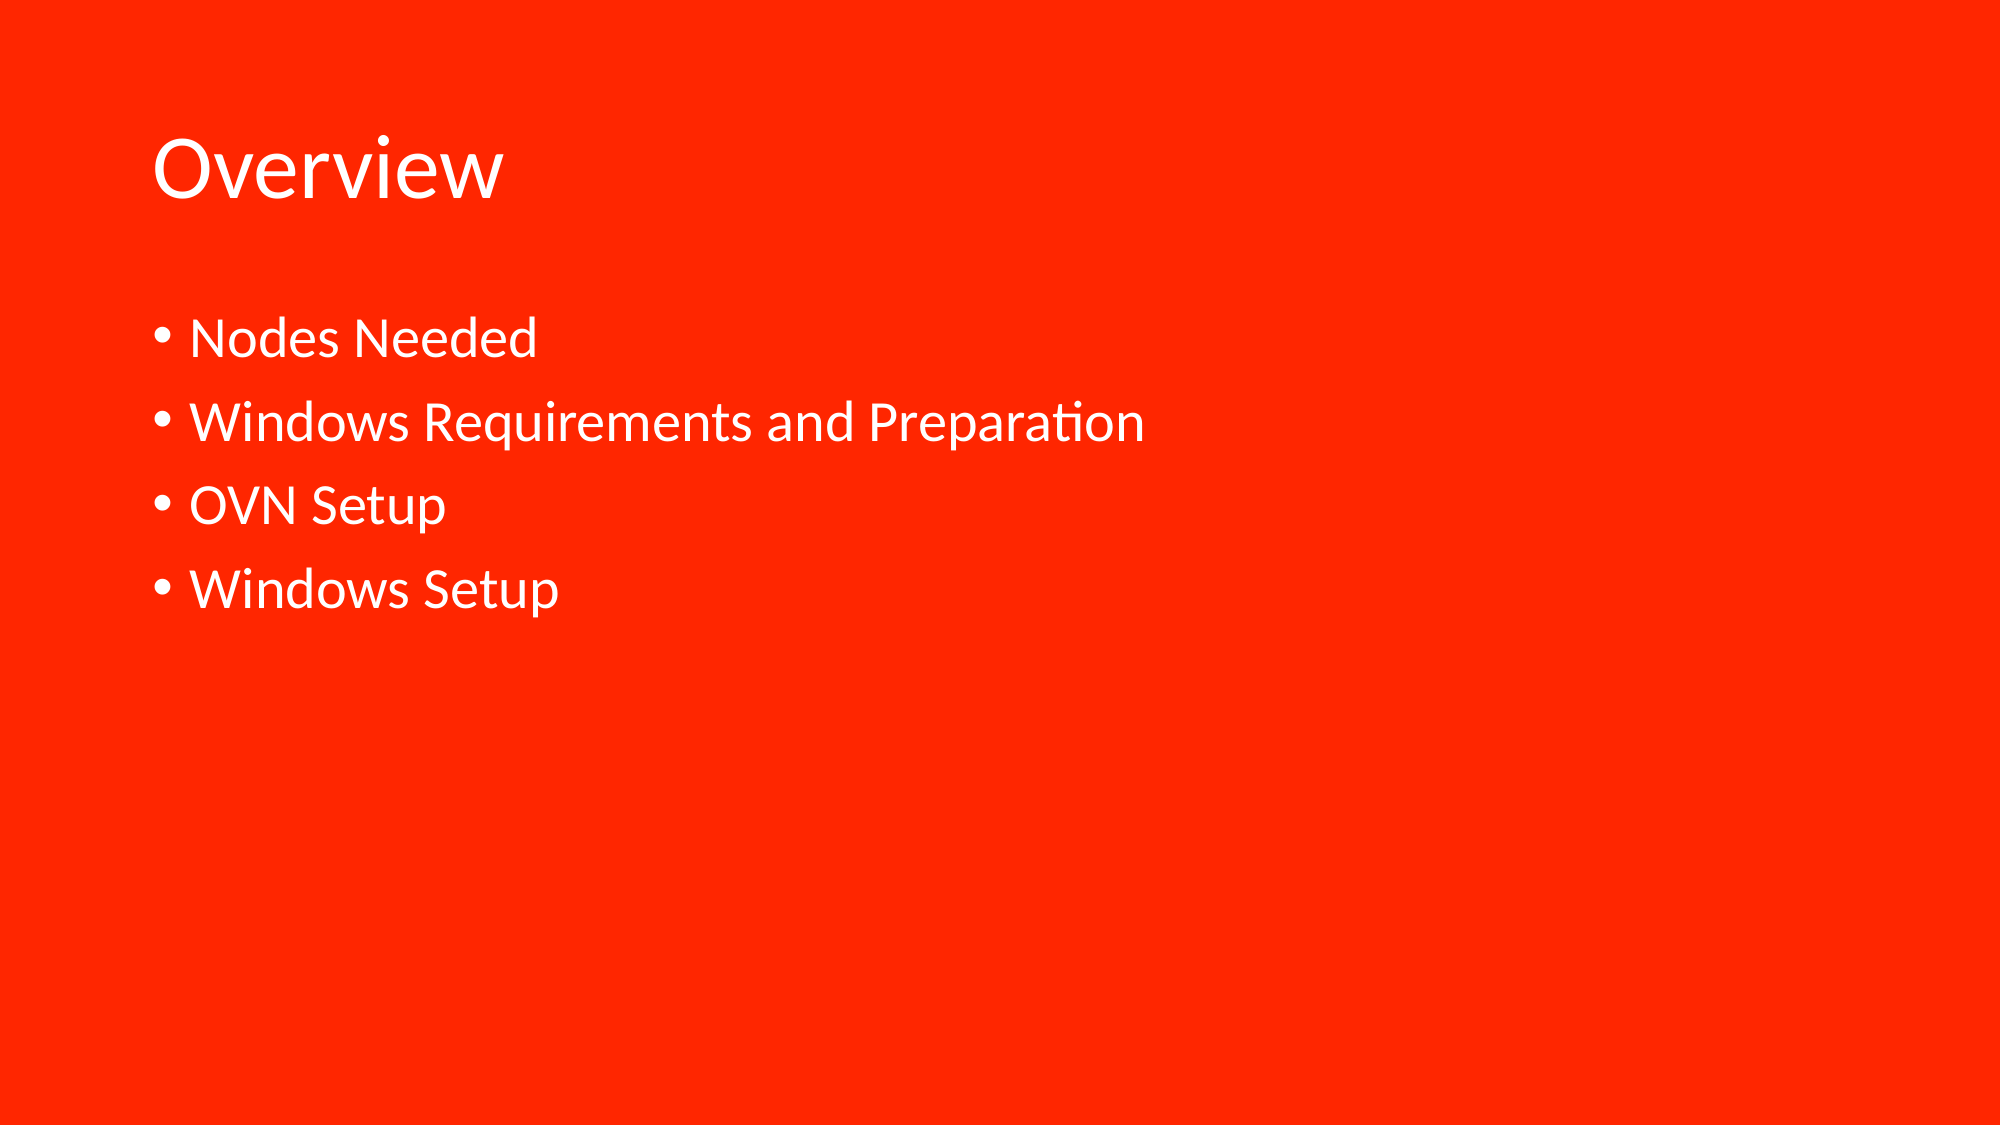

# Overview
Nodes Needed
Windows Requirements and Preparation
OVN Setup
Windows Setup